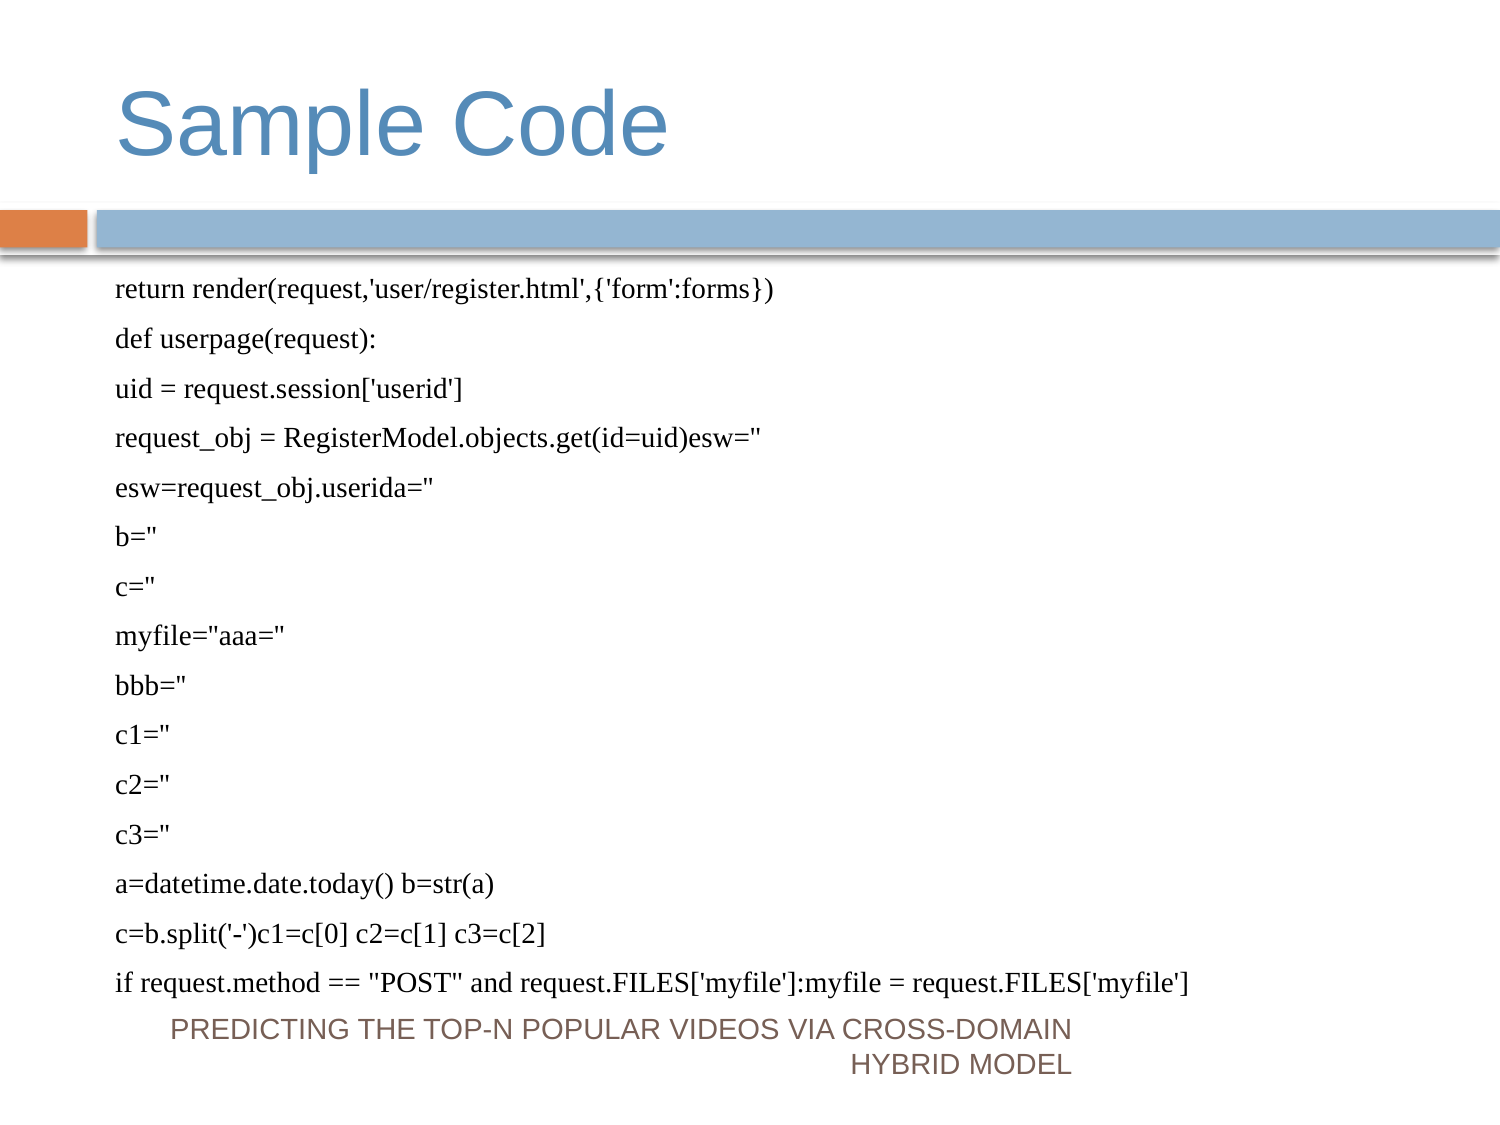

# Sample Code
return render(request,'user/register.html',{'form':forms})
def userpage(request):
uid = request.session['userid']
request_obj = RegisterModel.objects.get(id=uid)esw=''
esw=request_obj.userida=''
b=''
c=''
myfile=''aaa=''
bbb=''
c1=''
c2=''
c3=''
a=datetime.date.today() b=str(a)
c=b.split('-')c1=c[0] c2=c[1] c3=c[2]
if request.method == "POST" and request.FILES['myfile']:myfile = request.FILES['myfile']
PREDICTING THE TOP-N POPULAR VIDEOS VIA CROSS-DOMAIN HYBRID MODEL